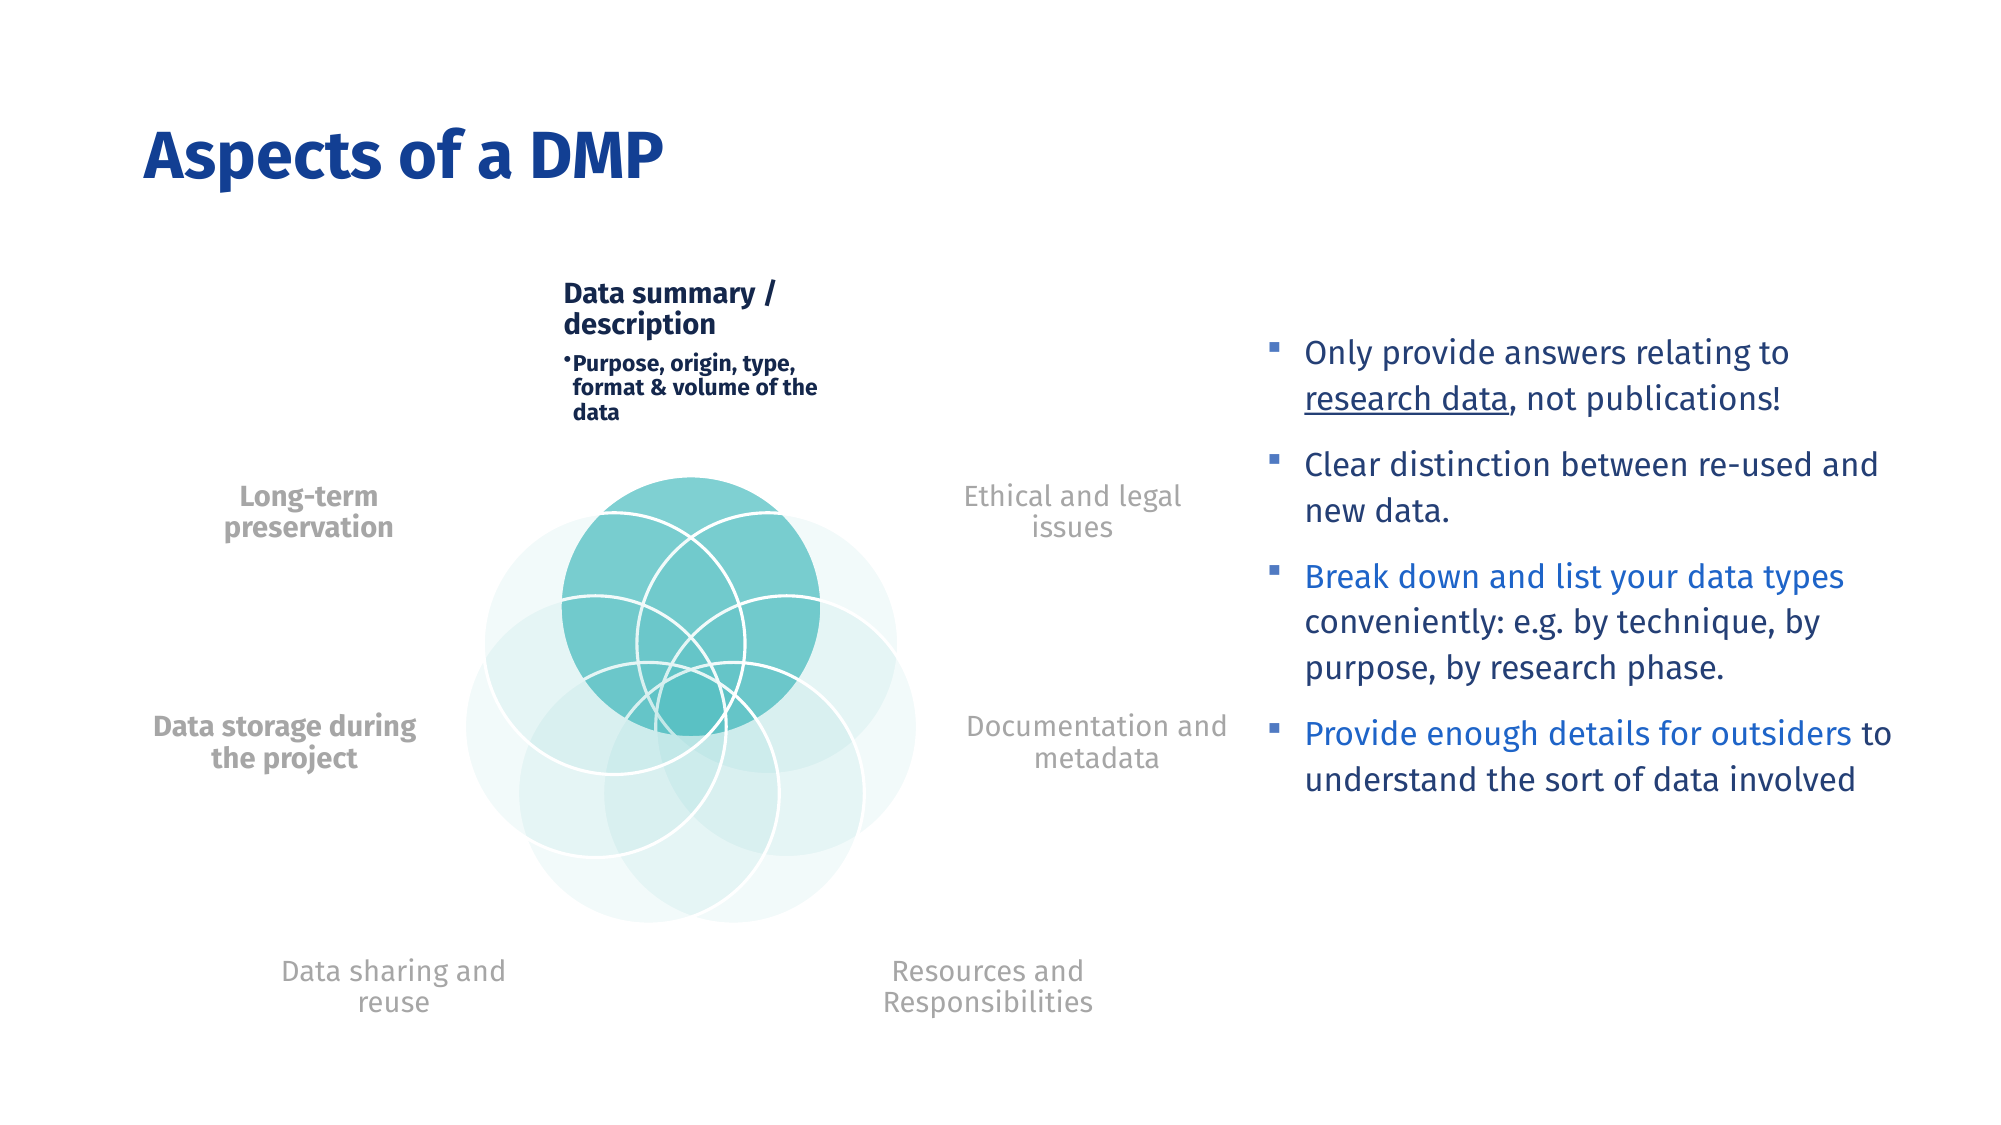

# Aspects of a DMP
Data summary / description
Purpose, origin, type, format & volume of the data
Ethical and legal issues
Documentation and metadata
Resources and Responsibilities
Data sharing and reuse
Data storage during the project
Long-term preservation
Only provide answers relating to research data, not publications!
Clear distinction between re-used and new data.
Break down and list your data types conveniently: e.g. by technique, by purpose, by research phase.
Provide enough details for outsiders to understand the sort of data involved